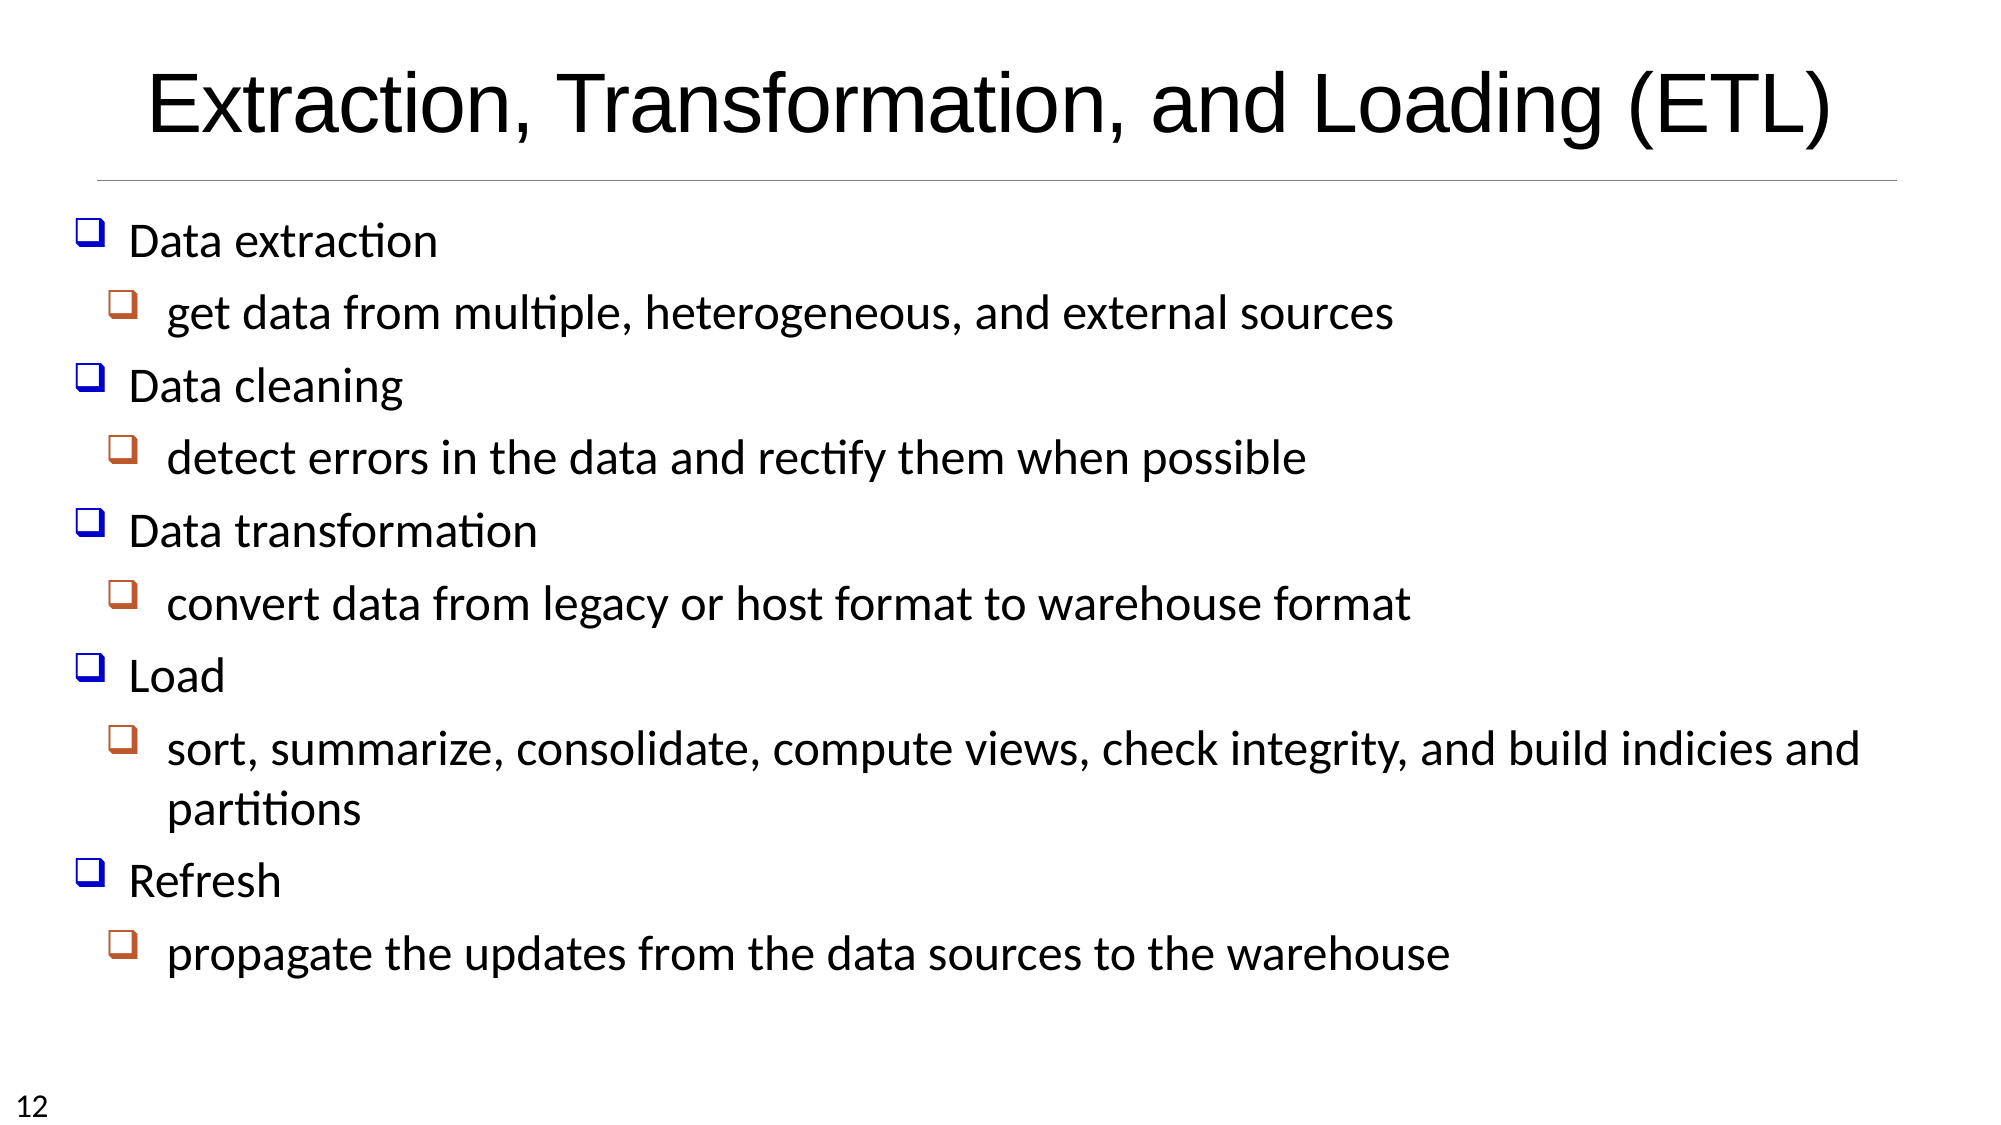

# Extraction, Transformation, and Loading (ETL)
Data extraction
get data from multiple, heterogeneous, and external sources
Data cleaning
detect errors in the data and rectify them when possible
Data transformation
convert data from legacy or host format to warehouse format
Load
sort, summarize, consolidate, compute views, check integrity, and build indicies and partitions
Refresh
propagate the updates from the data sources to the warehouse